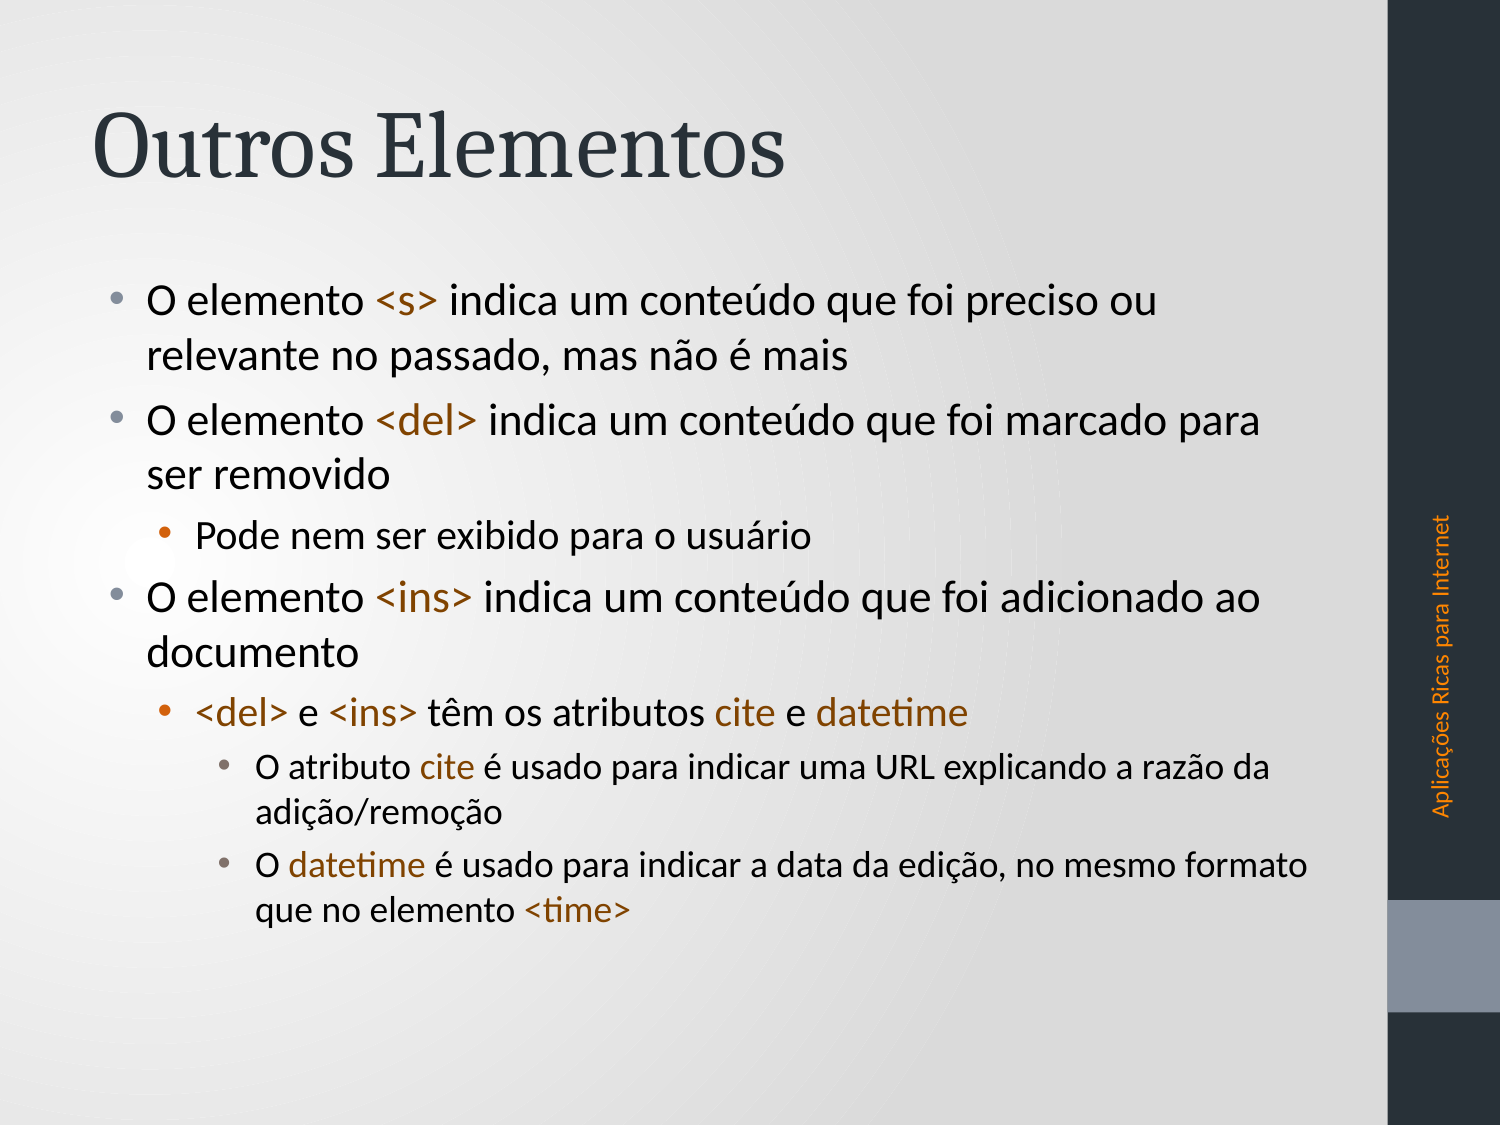

# Outros Elementos
O elemento <s> indica um conteúdo que foi preciso ou relevante no passado, mas não é mais
O elemento <del> indica um conteúdo que foi marcado para ser removido
Pode nem ser exibido para o usuário
O elemento <ins> indica um conteúdo que foi adicionado ao documento
<del> e <ins> têm os atributos cite e datetime
O atributo cite é usado para indicar uma URL explicando a razão da adição/remoção
O datetime é usado para indicar a data da edição, no mesmo formato que no elemento <time>
Aplicações Ricas para Internet